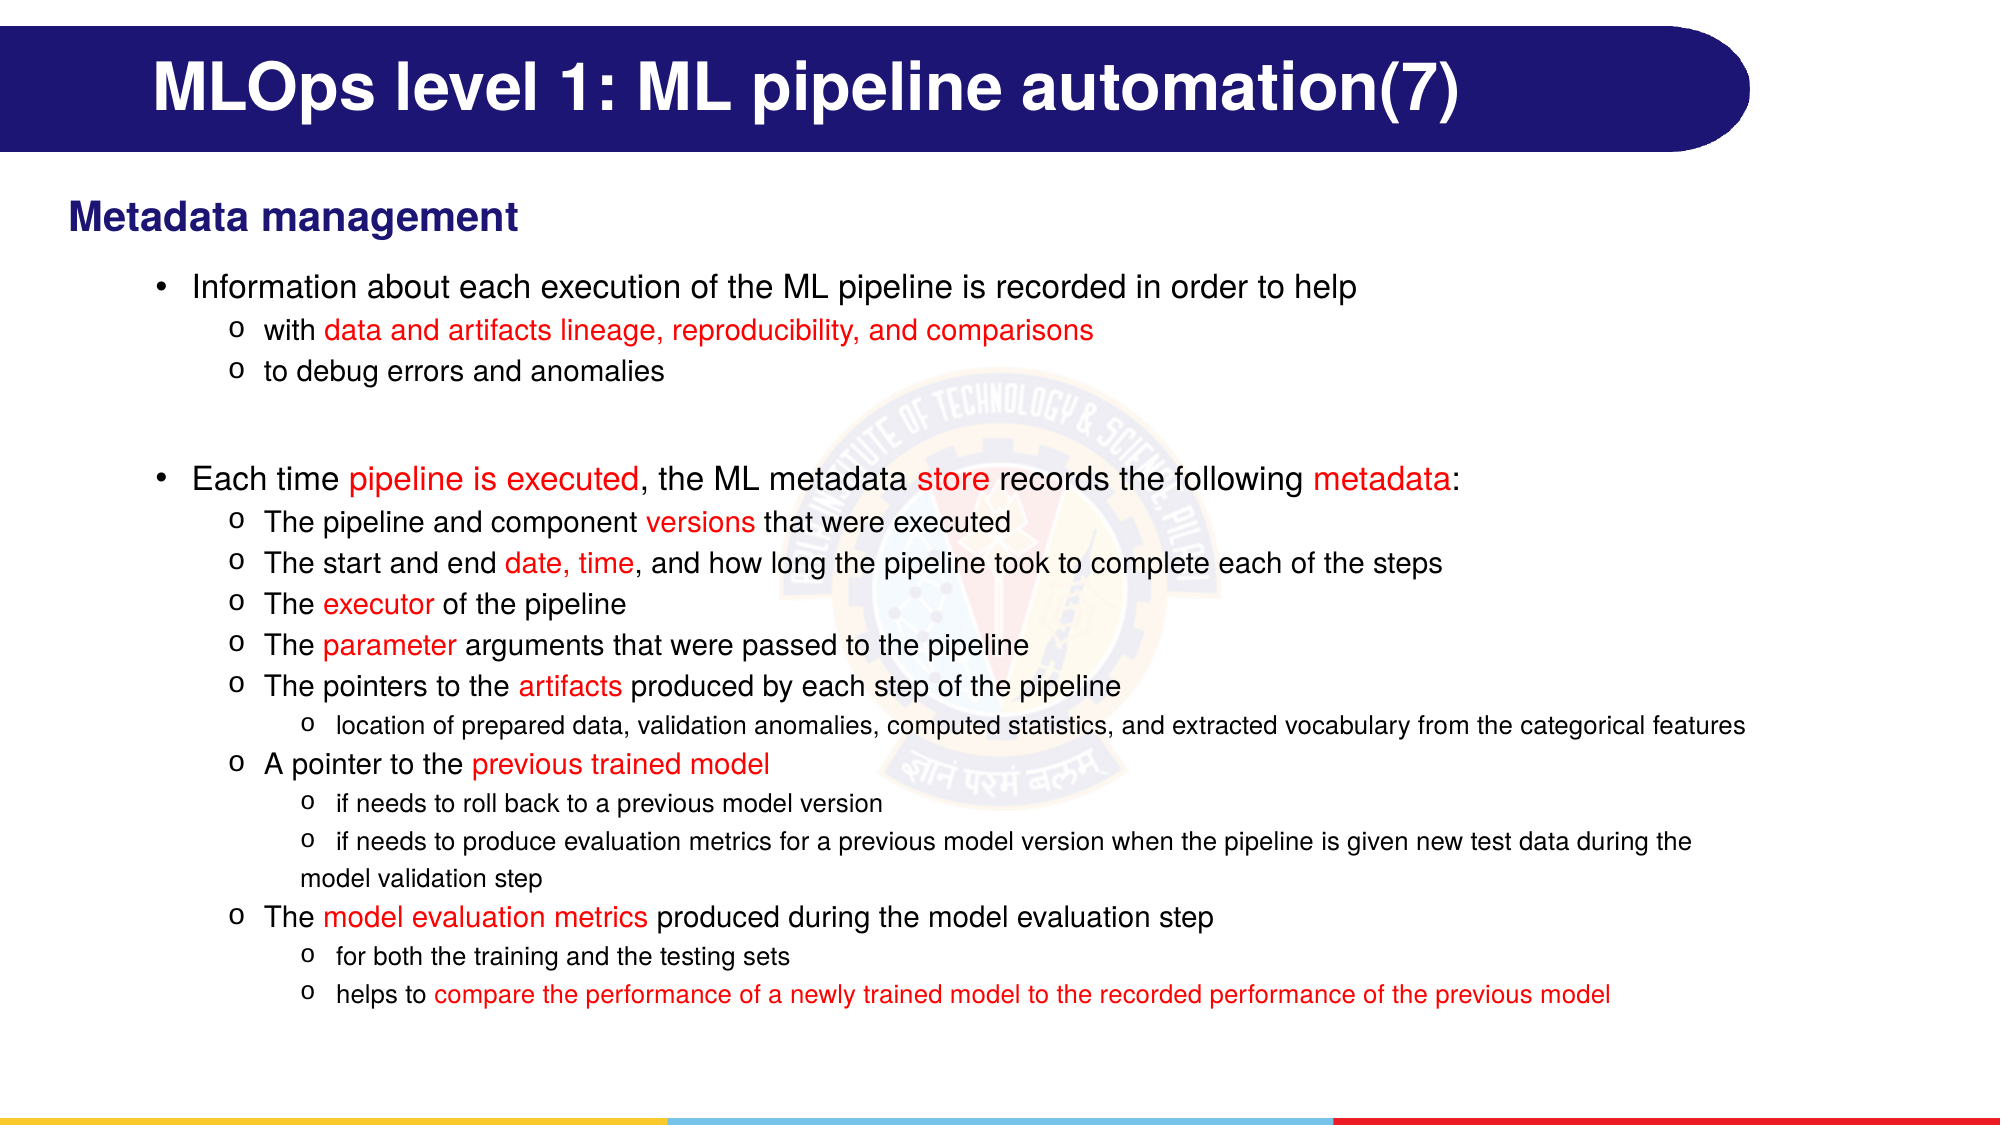

# MLOps level 1: ML pipeline automation(7)
Metadata management
Information about each execution of the ML pipeline is recorded in order to help
with data and artifacts lineage, reproducibility, and comparisons
to debug errors and anomalies

Each time pipeline is executed, the ML metadata store records the following metadata:
The pipeline and component versions that were executed
The start and end date, time, and how long the pipeline took to complete each of the steps
The executor of the pipeline
The parameter arguments that were passed to the pipeline
The pointers to the artifacts produced by each step of the pipeline
location of prepared data, validation anomalies, computed statistics, and extracted vocabulary from the categorical features
A pointer to the previous trained model
if needs to roll back to a previous model version
if needs to produce evaluation metrics for a previous model version when the pipeline is given new test data during the
model validation step
The model evaluation metrics produced during the model evaluation step
for both the training and the testing sets
helps to compare the performance of a newly trained model to the recorded performance of the previous model